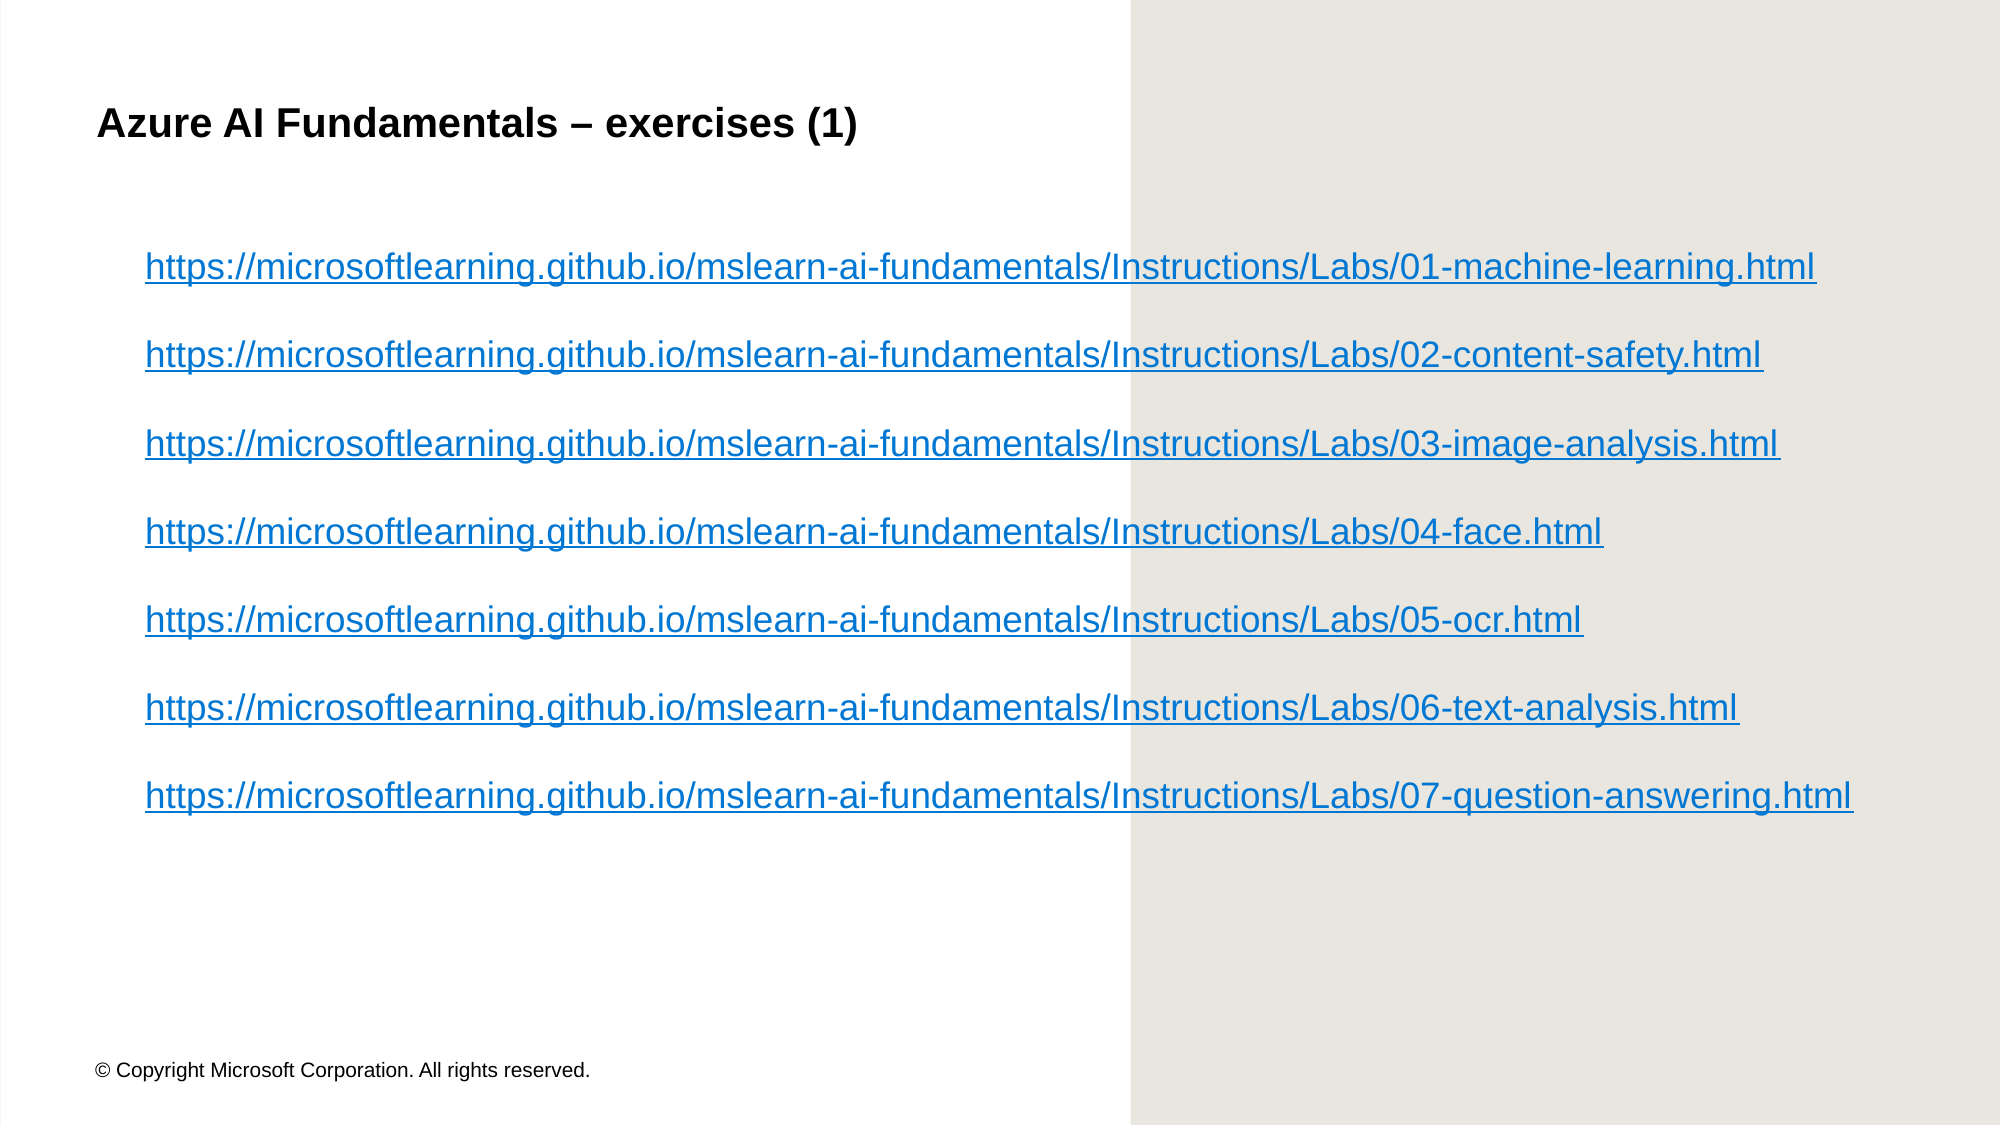

# Azure AI Fundamentals – exercises (1)

https://microsoftlearning.github.io/mslearn-ai-fundamentals/Instructions/Labs/01-machine-learning.html

https://microsoftlearning.github.io/mslearn-ai-fundamentals/Instructions/Labs/02-content-safety.html

https://microsoftlearning.github.io/mslearn-ai-fundamentals/Instructions/Labs/03-image-analysis.html

https://microsoftlearning.github.io/mslearn-ai-fundamentals/Instructions/Labs/04-face.html

https://microsoftlearning.github.io/mslearn-ai-fundamentals/Instructions/Labs/05-ocr.html

https://microsoftlearning.github.io/mslearn-ai-fundamentals/Instructions/Labs/06-text-analysis.html

https://microsoftlearning.github.io/mslearn-ai-fundamentals/Instructions/Labs/07-question-answering.html

© Copyright Microsoft Corporation. All rights reserved.